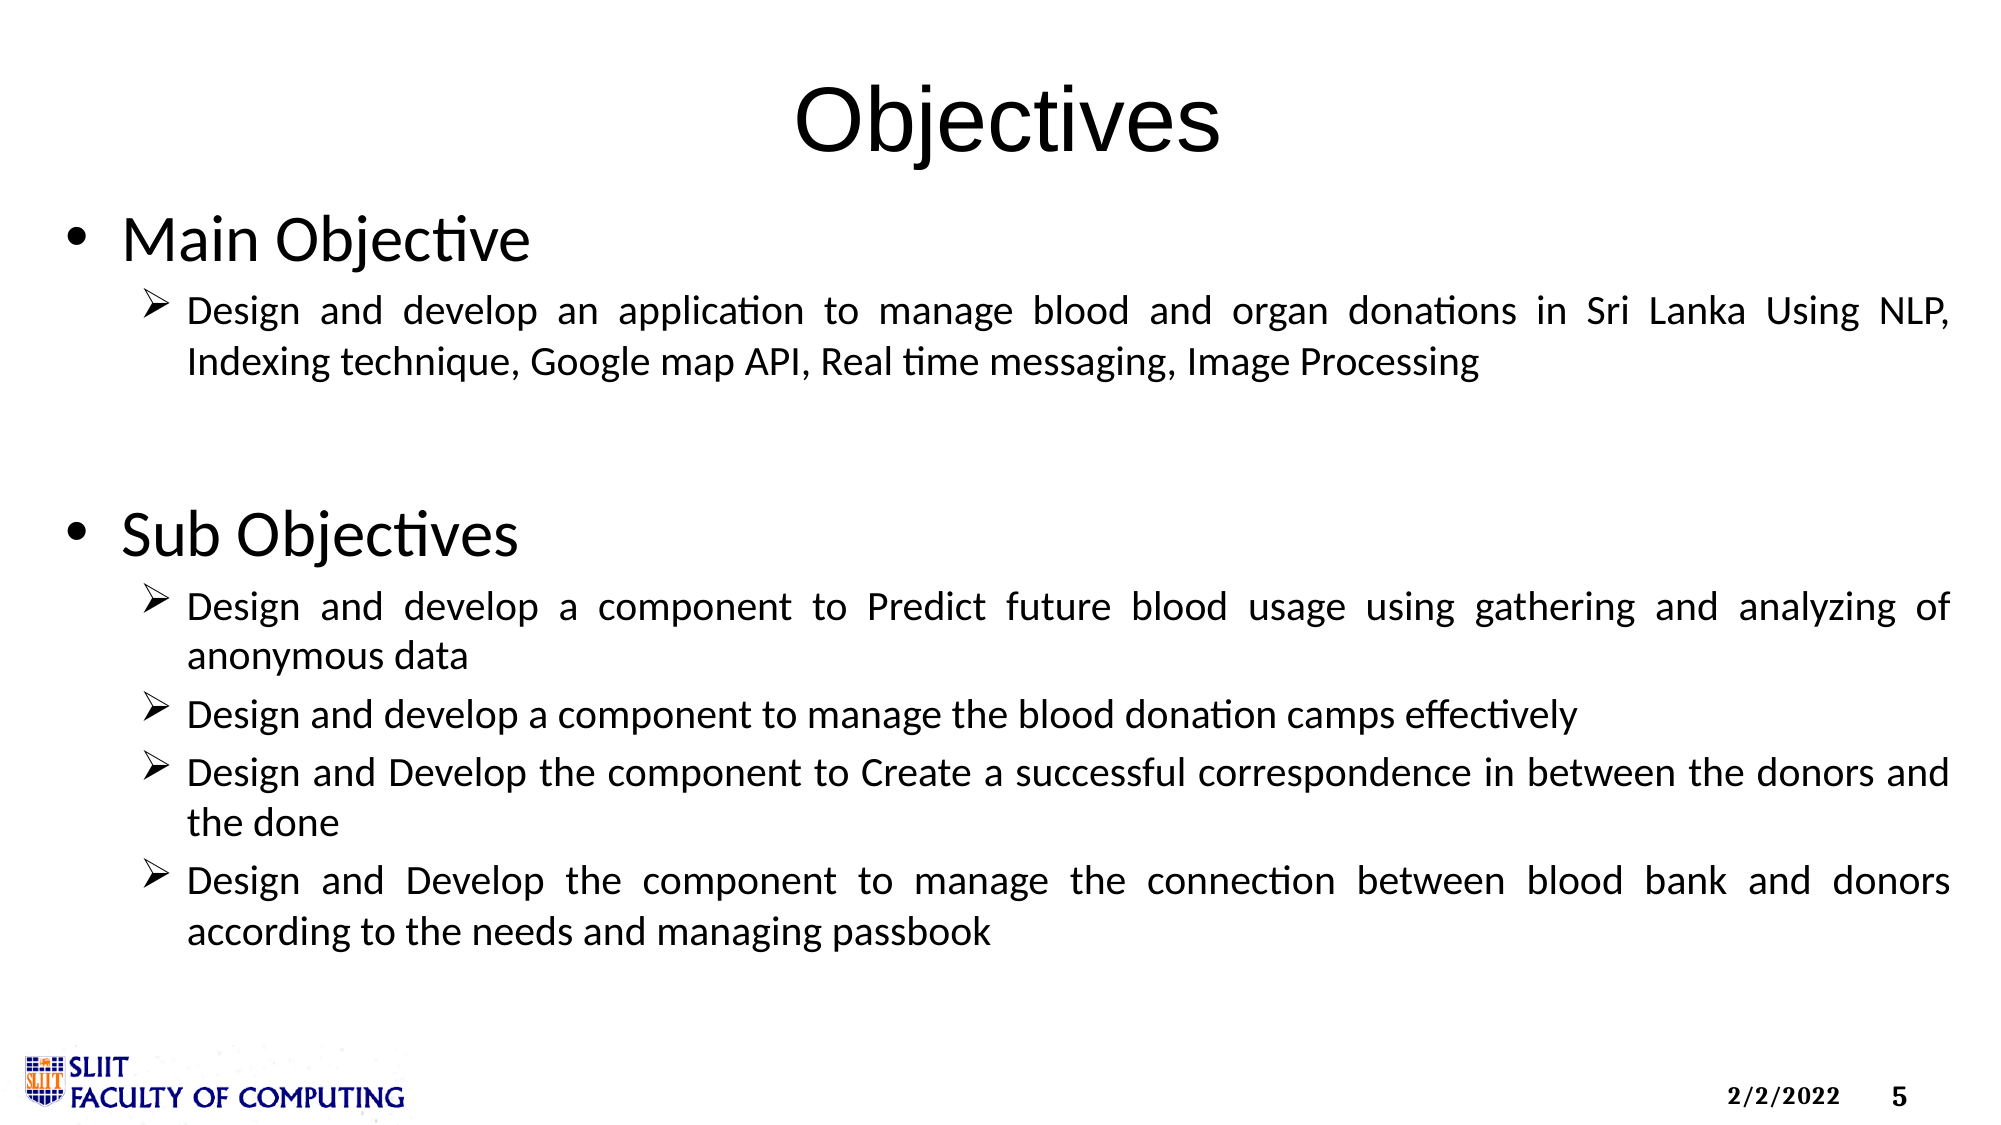

# Objectives
Main Objective
Design and develop an application to manage blood and organ donations in Sri Lanka Using NLP, Indexing technique, Google map API, Real time messaging, Image Processing

Sub Objectives
Design and develop a component to Predict future blood usage using gathering and analyzing of anonymous data
Design and develop a component to manage the blood donation camps effectively
Design and Develop the component to Create a successful correspondence in between the donors and the done
Design and Develop the component to manage the connection between blood bank and donors according to the needs and managing passbook